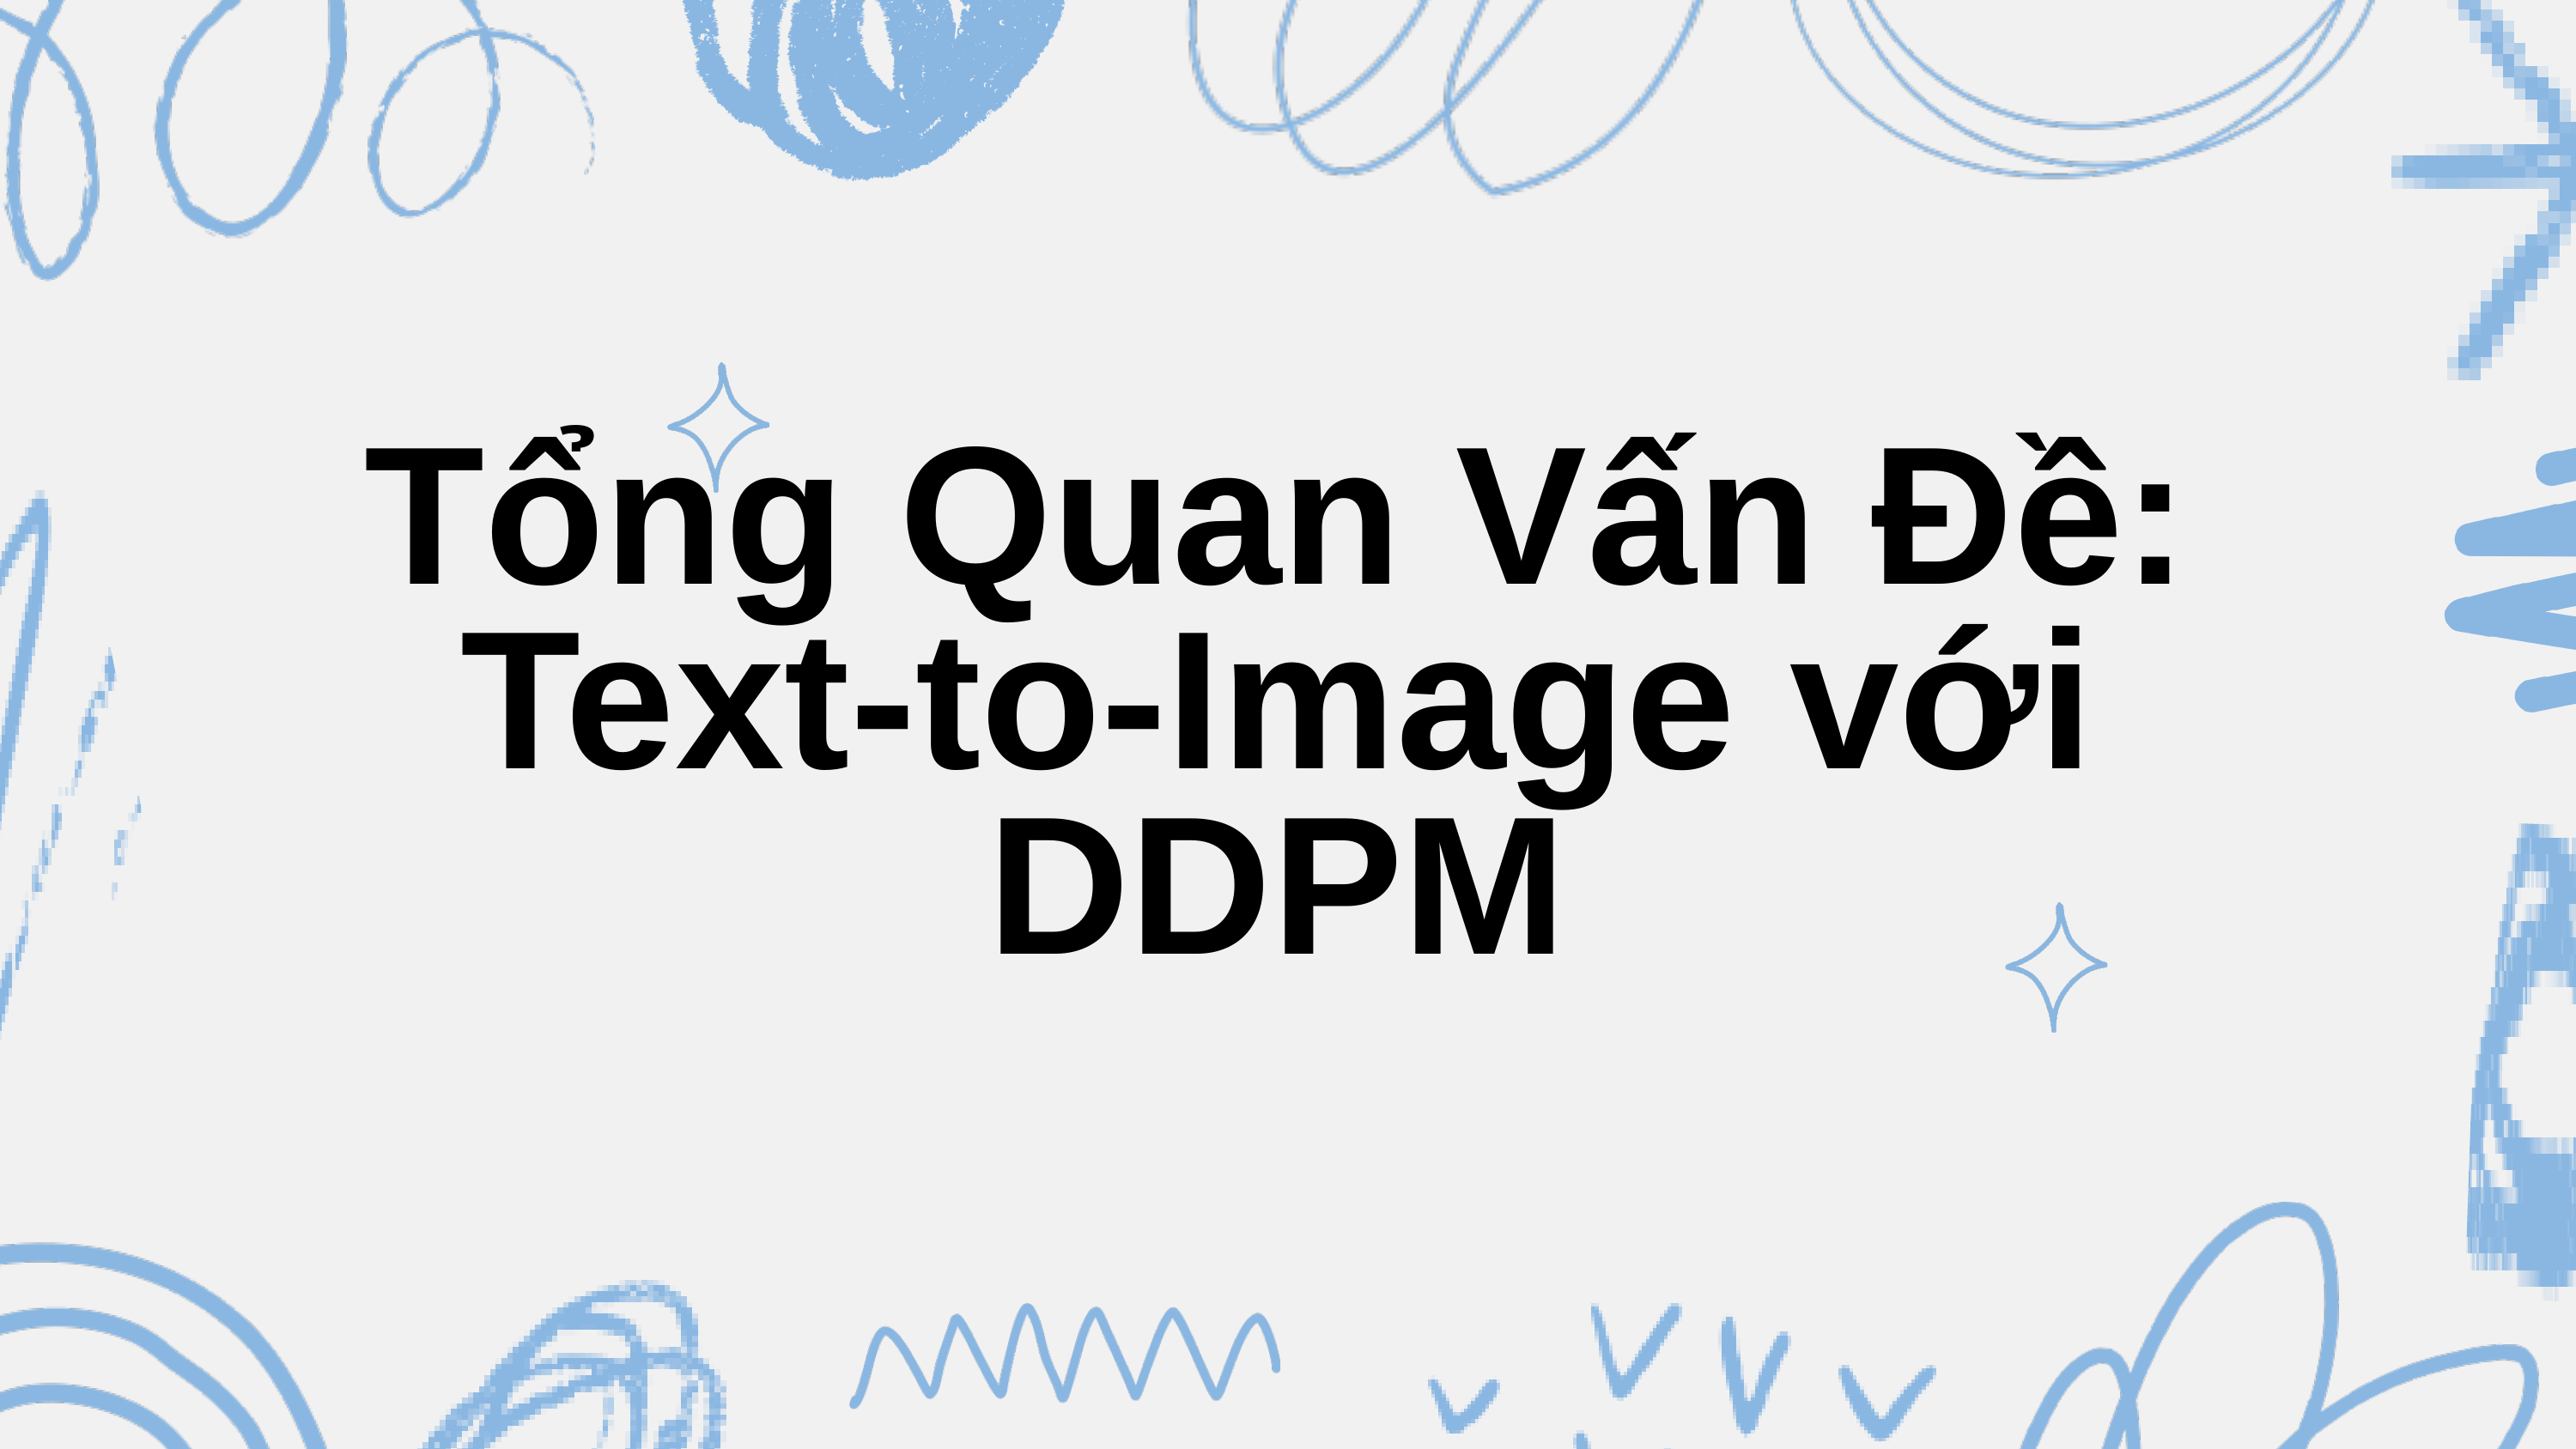

Tổng Quan Vấn Đề: Text-to-Image với DDPM